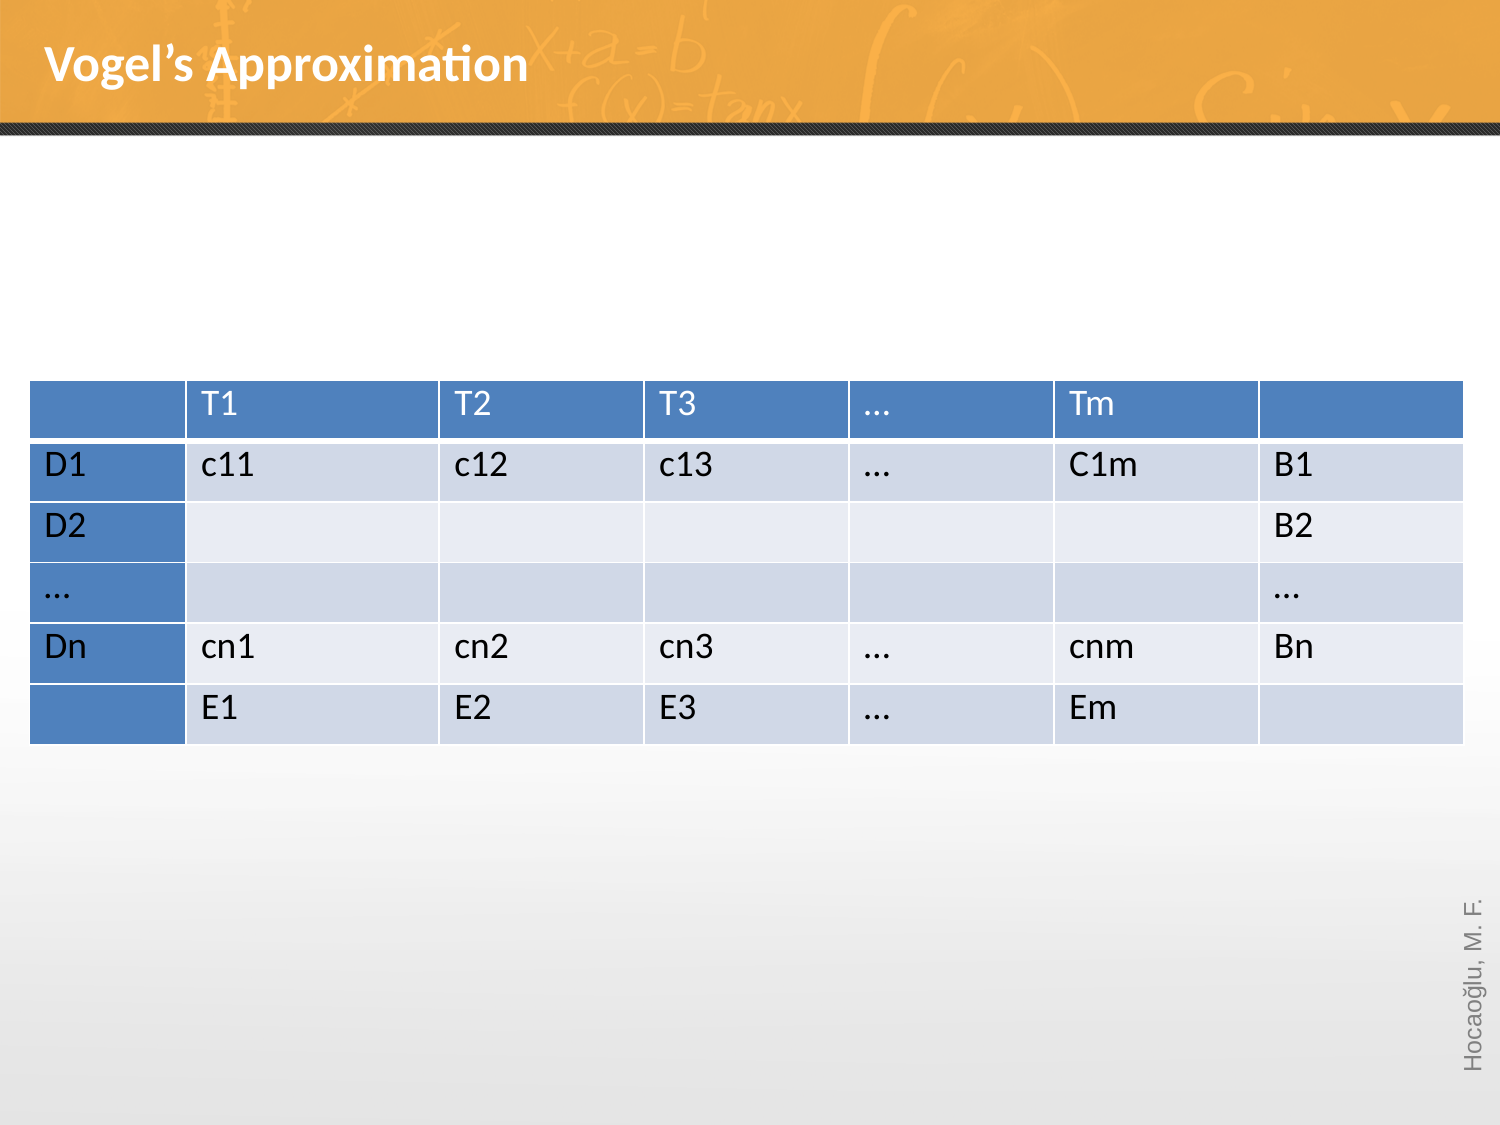

# Vogel’s Approximation

|  | T1 | T2 | T3 | … | Tm |  |
| --- | --- | --- | --- | --- | --- | --- |
| D1 | c11 | c12 | c13 | … | C1m | B1 |
| D2 |  |  |  |  |  | B2 |
| … |  |  |  |  |  | … |
| Dn | cn1 | cn2 | cn3 | … | cnm | Bn |
|  | E1 | E2 | E3 | … | Em |  |